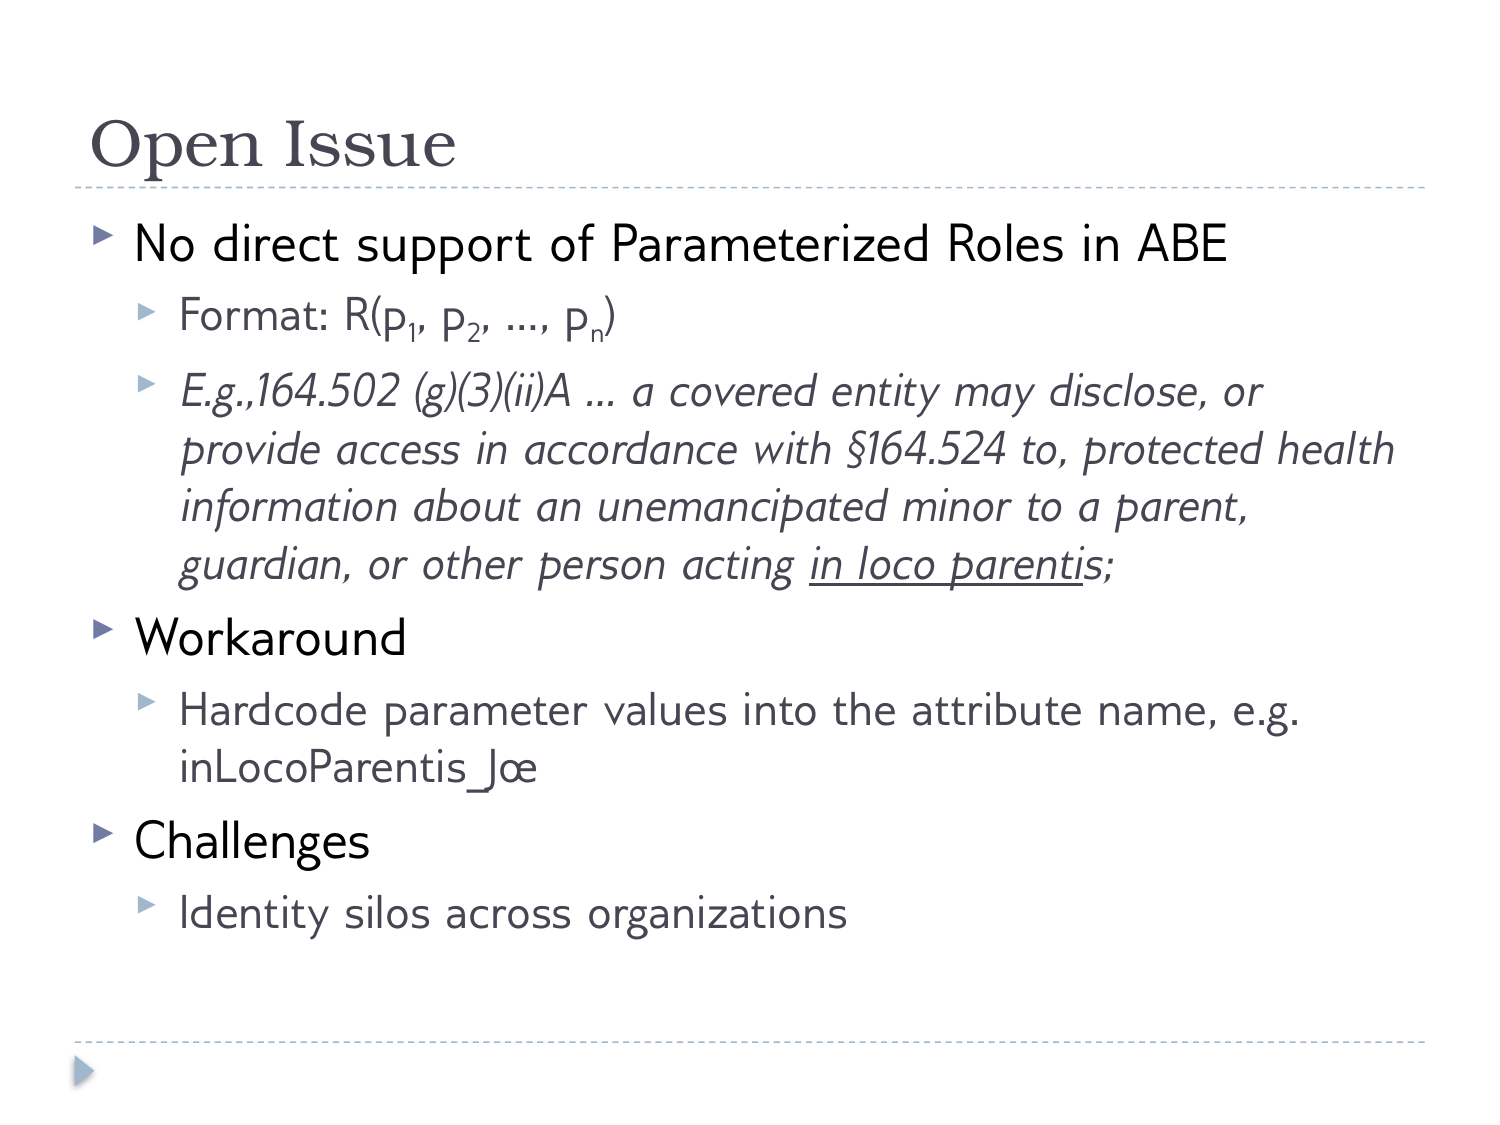

# Open Issue
No direct support of Parameterized Roles in ABE
Format: R(p1, p2, …, pn)
E.g.,164.502 (g)(3)(ii)A … a covered entity may disclose, or provide access in accordance with §164.524 to, protected health information about an unemancipated minor to a parent, guardian, or other person acting in loco parentis;
Workaround
Hardcode parameter values into the attribute name, e.g.  inLocoParentis_Joe
Challenges
Identity silos across organizations